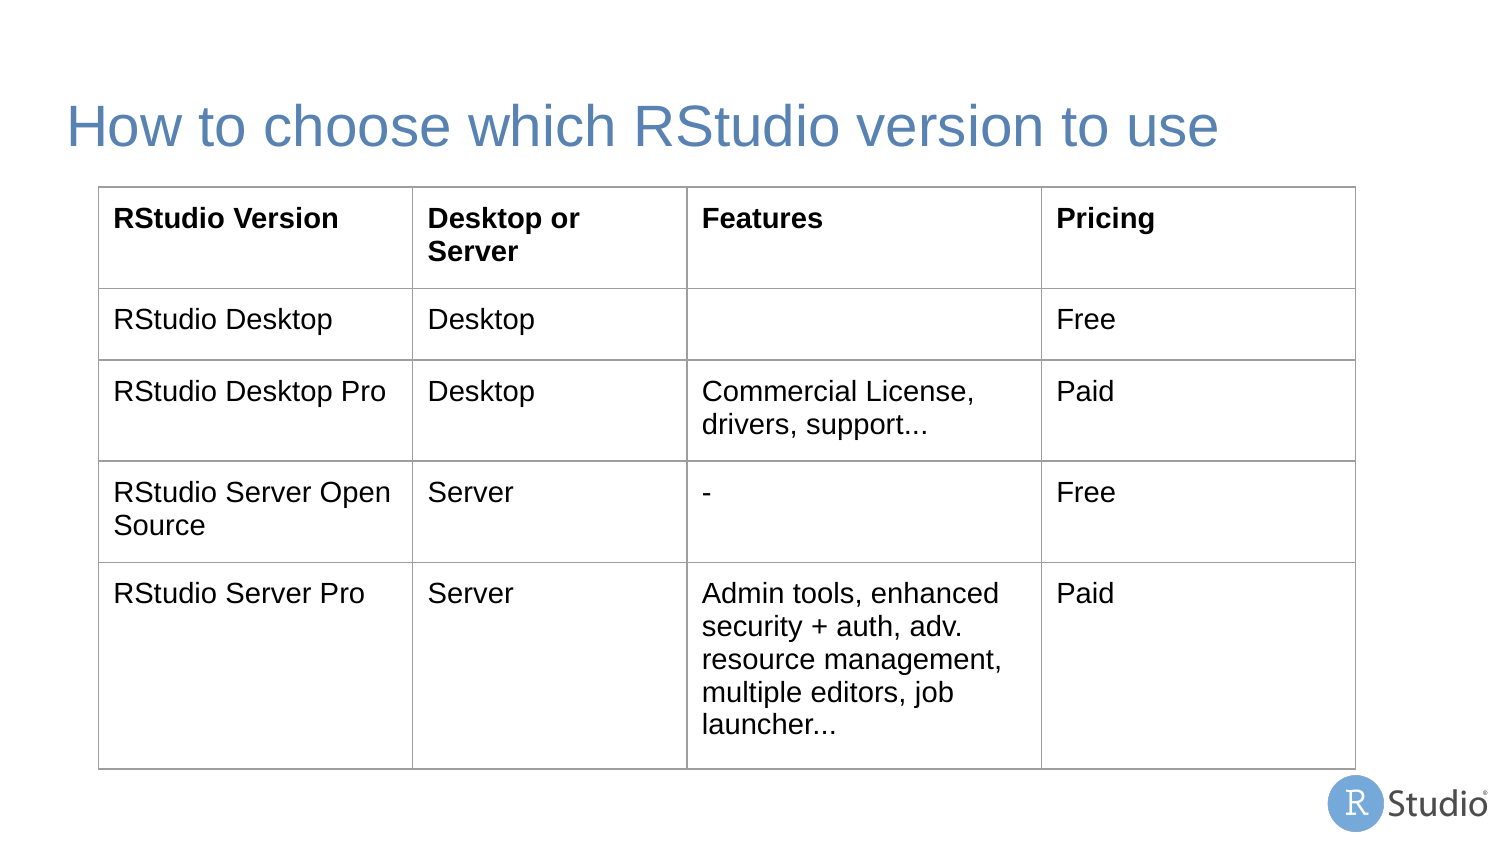

# How to choose which RStudio version to use
| RStudio Version | Desktop or Server | Features | Pricing |
| --- | --- | --- | --- |
| RStudio Desktop | Desktop |  | Free |
| RStudio Desktop Pro | Desktop | Commercial License, drivers, support... | Paid |
| RStudio Server Open Source | Server | - | Free |
| RStudio Server Pro | Server | Admin tools, enhanced security + auth, adv. resource management, multiple editors, job launcher... | Paid |